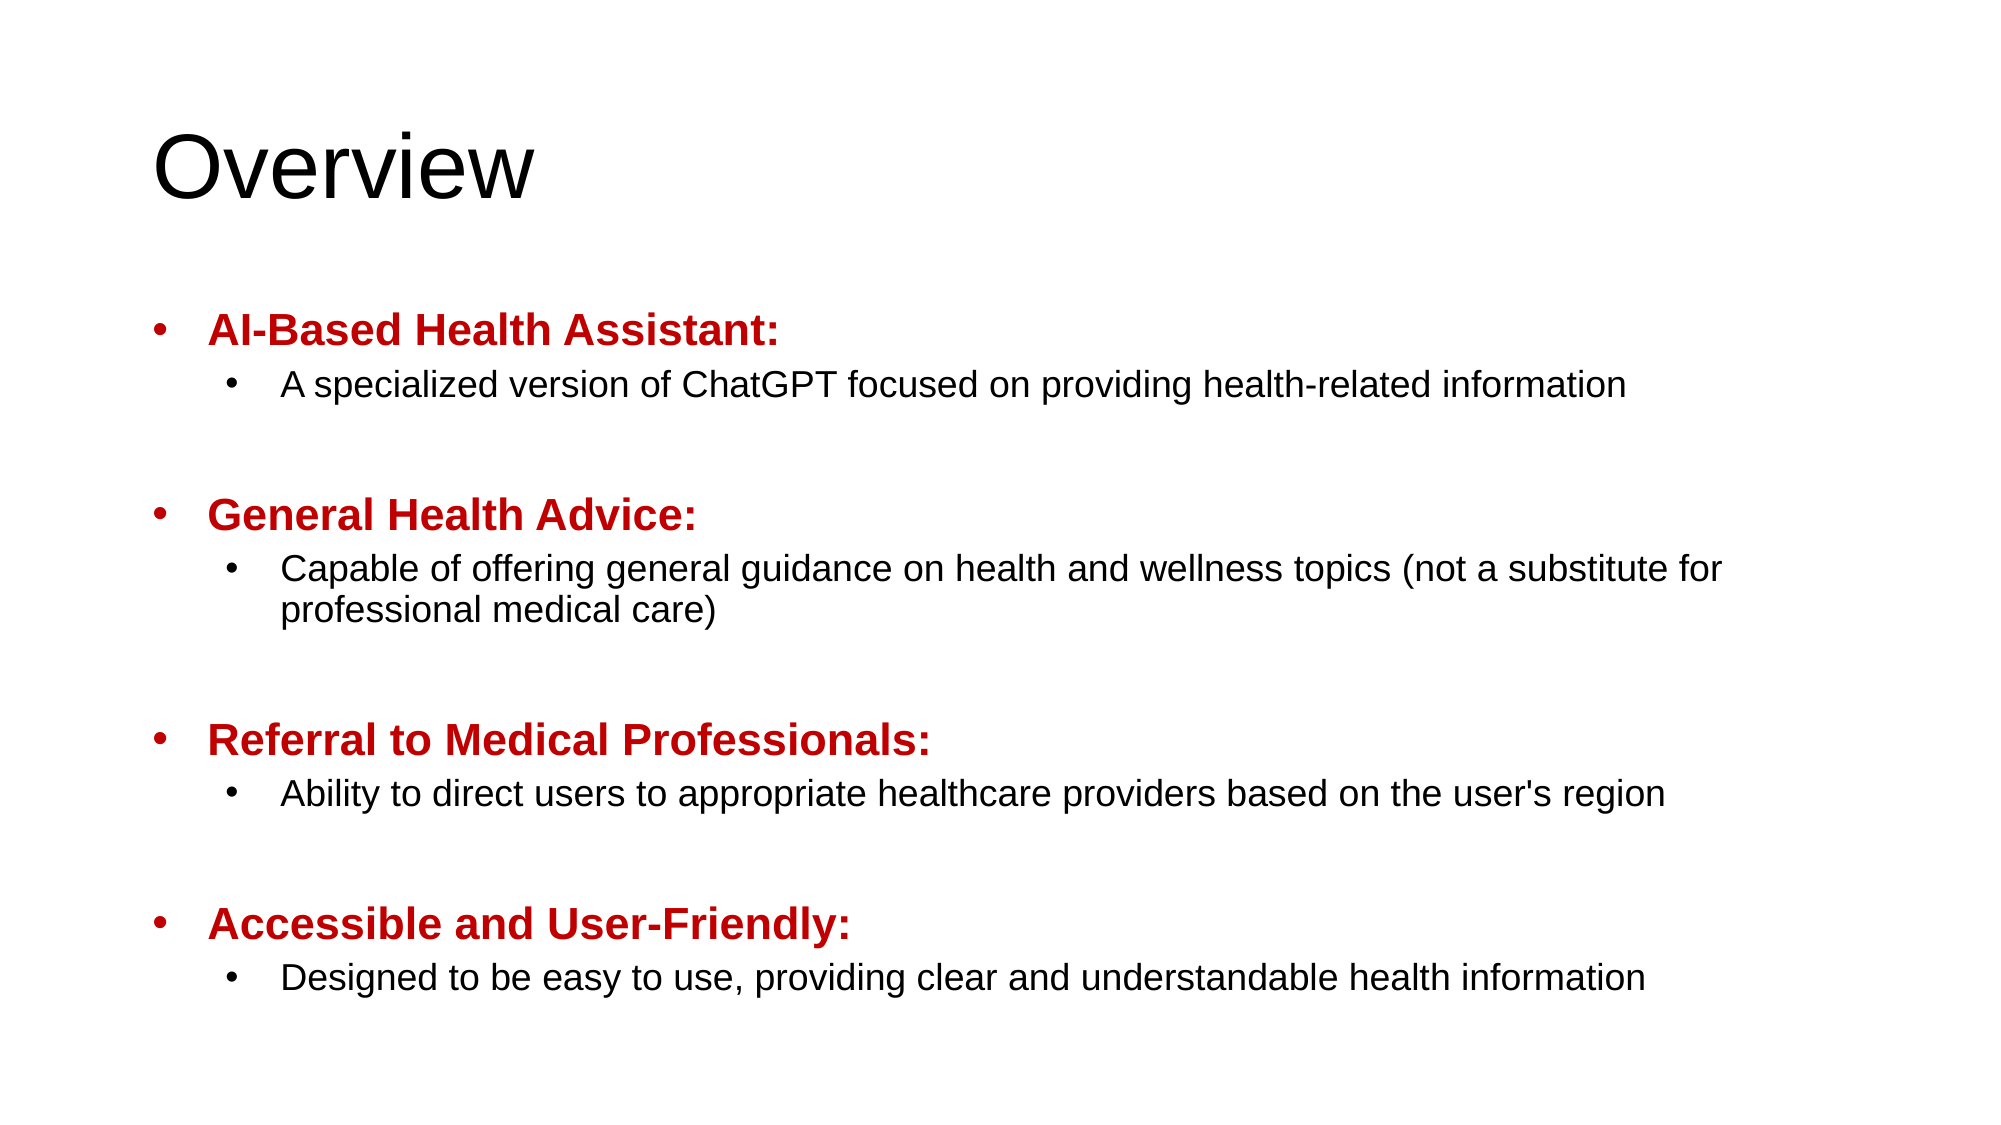

# Overview
AI-Based Health Assistant:
A specialized version of ChatGPT focused on providing health-related information

General Health Advice:
Capable of offering general guidance on health and wellness topics (not a substitute for professional medical care)

Referral to Medical Professionals:
Ability to direct users to appropriate healthcare providers based on the user's region

Accessible and User-Friendly:
Designed to be easy to use, providing clear and understandable health information